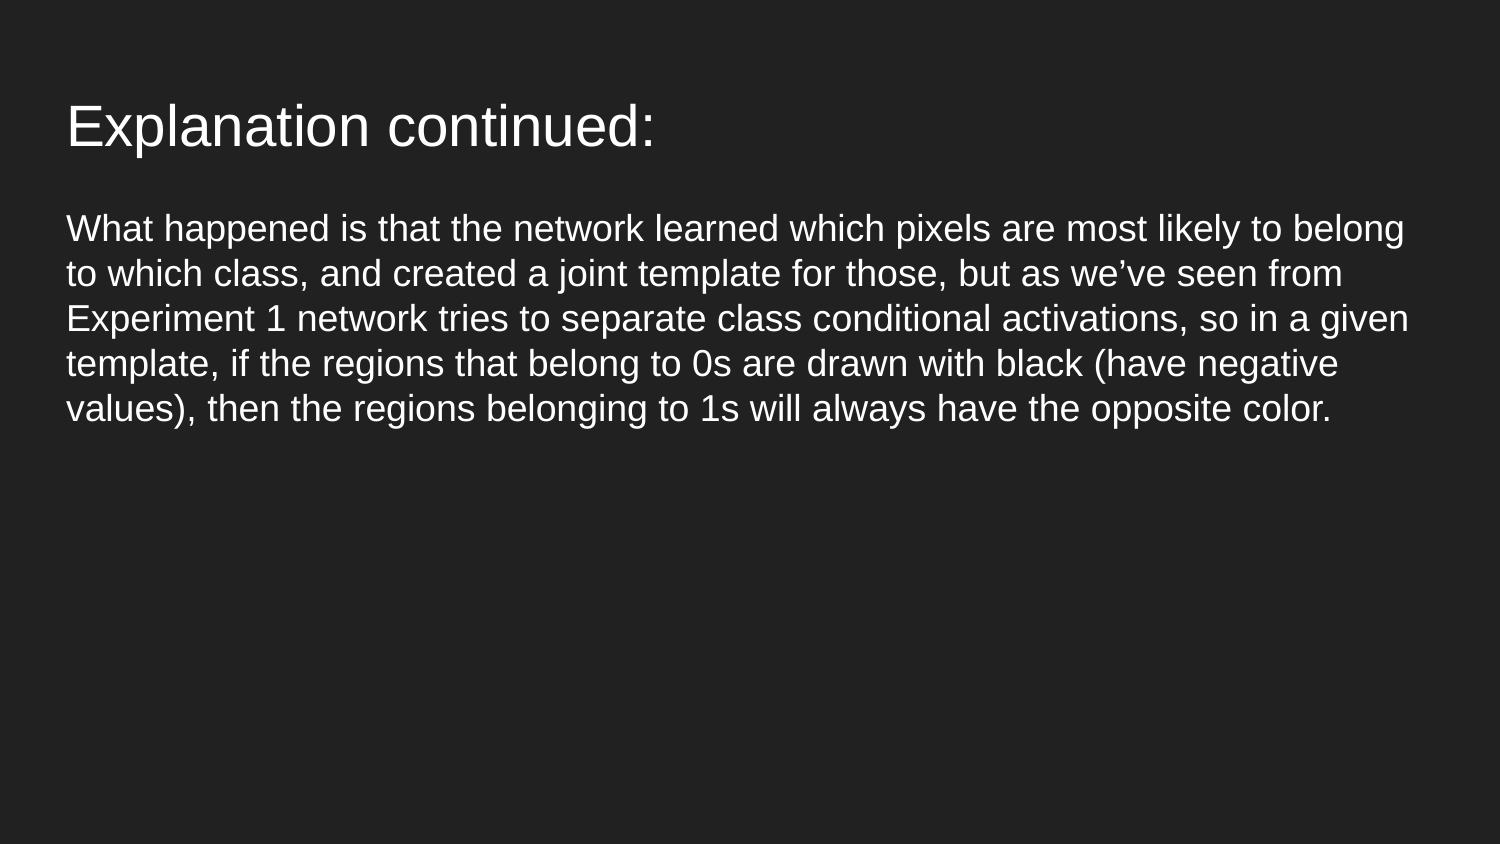

# Explanation continued:
What happened is that the network learned which pixels are most likely to belong to which class, and created a joint template for those, but as we’ve seen from Experiment 1 network tries to separate class conditional activations, so in a given template, if the regions that belong to 0s are drawn with black (have negative values), then the regions belonging to 1s will always have the opposite color.